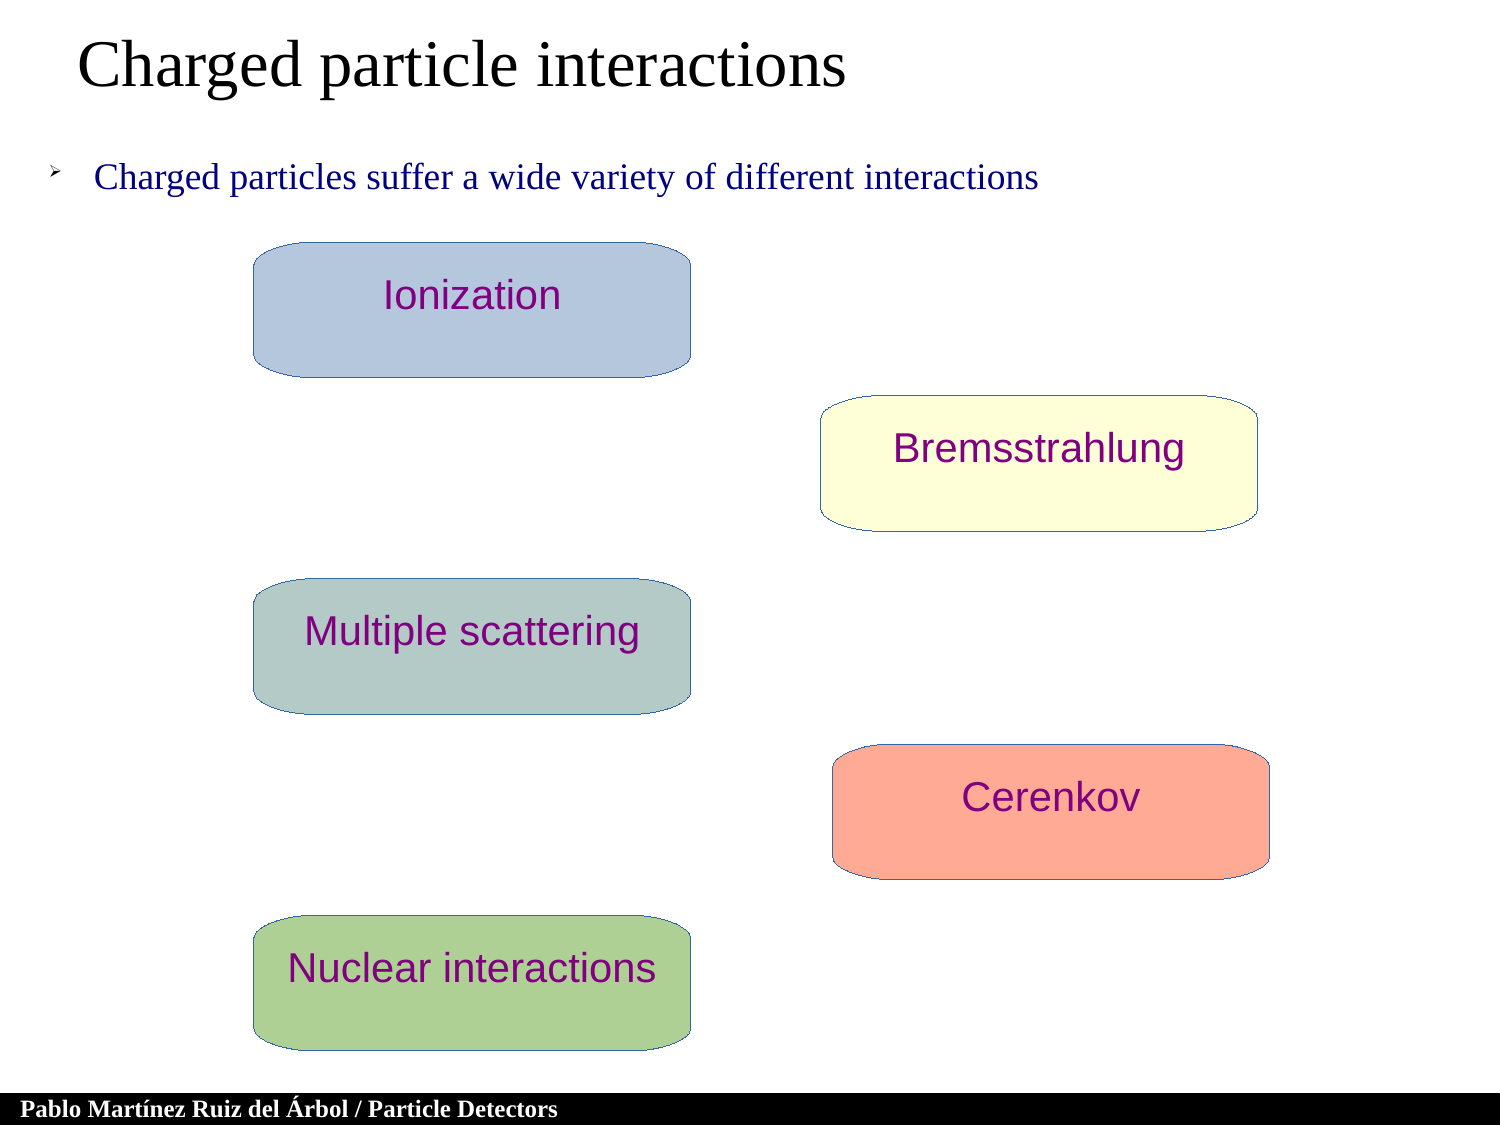

Charged particle interactions
 Charged particles suffer a wide variety of different interactions

Ionization

Bremsstrahlung

Multiple scattering

Cerenkov

Nuclear interactions